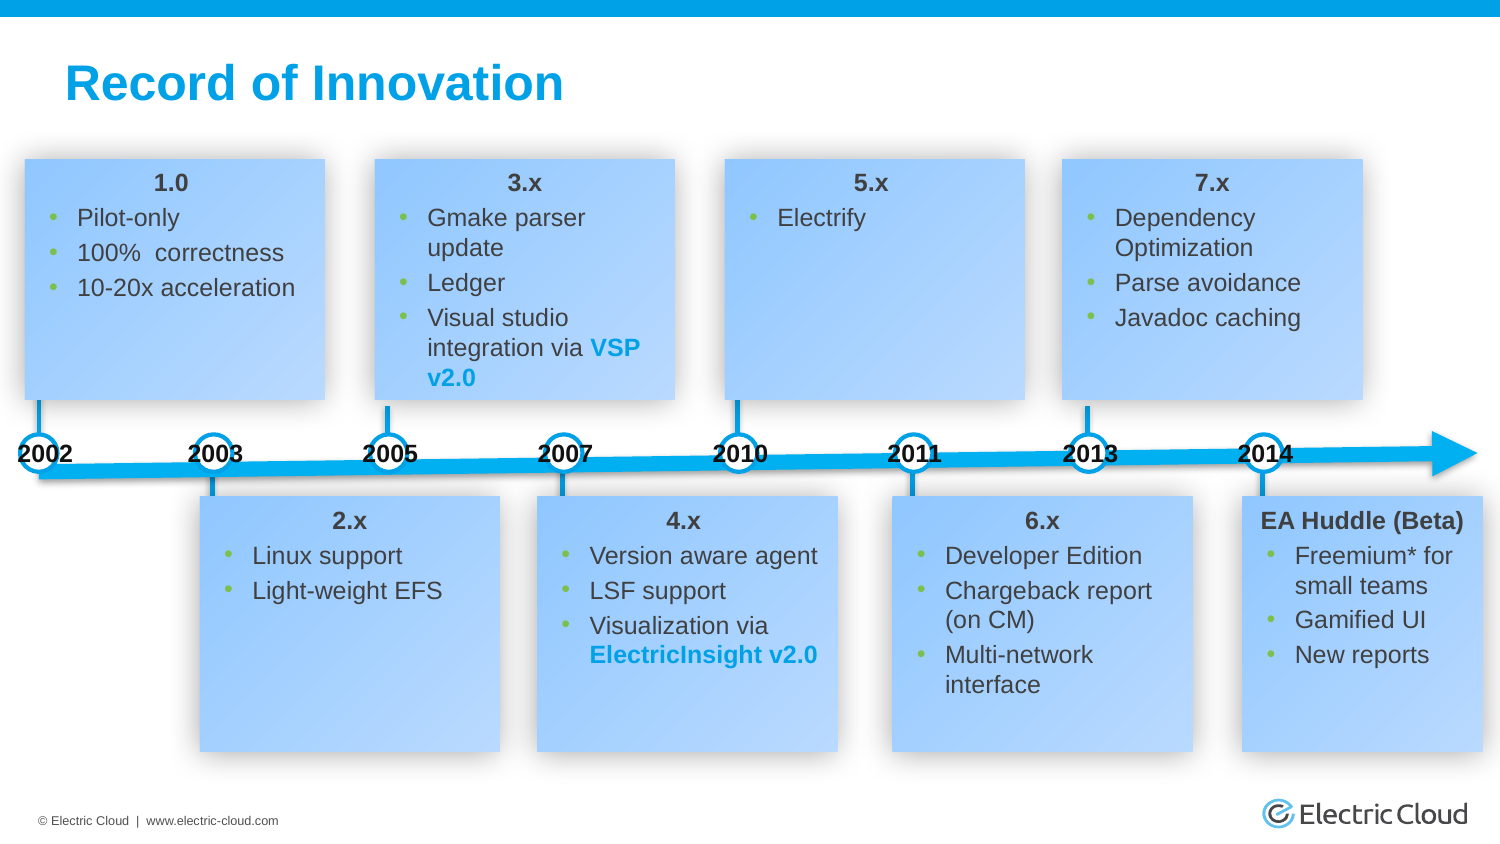

# Record of Innovation

1.0
Pilot-only
100%  correctness
10-20x acceleration

3.x
Gmake parser update
Ledger
Visual studio integration via VSP v2.0
5.x
Electrify

7.x
Dependency Optimization
Parse avoidance
Javadoc caching

2002
2003
2005
2007
2010
2011
2013
2014
4.x
Version aware agent
LSF support
Visualization via ElectricInsight v2.0

2.x
Linux support
Light-weight EFS

6.x
Developer Edition
Chargeback report (on CM)
Multi-network interface

EA Huddle (Beta)
Freemium* for small teams
Gamified UI
New reports